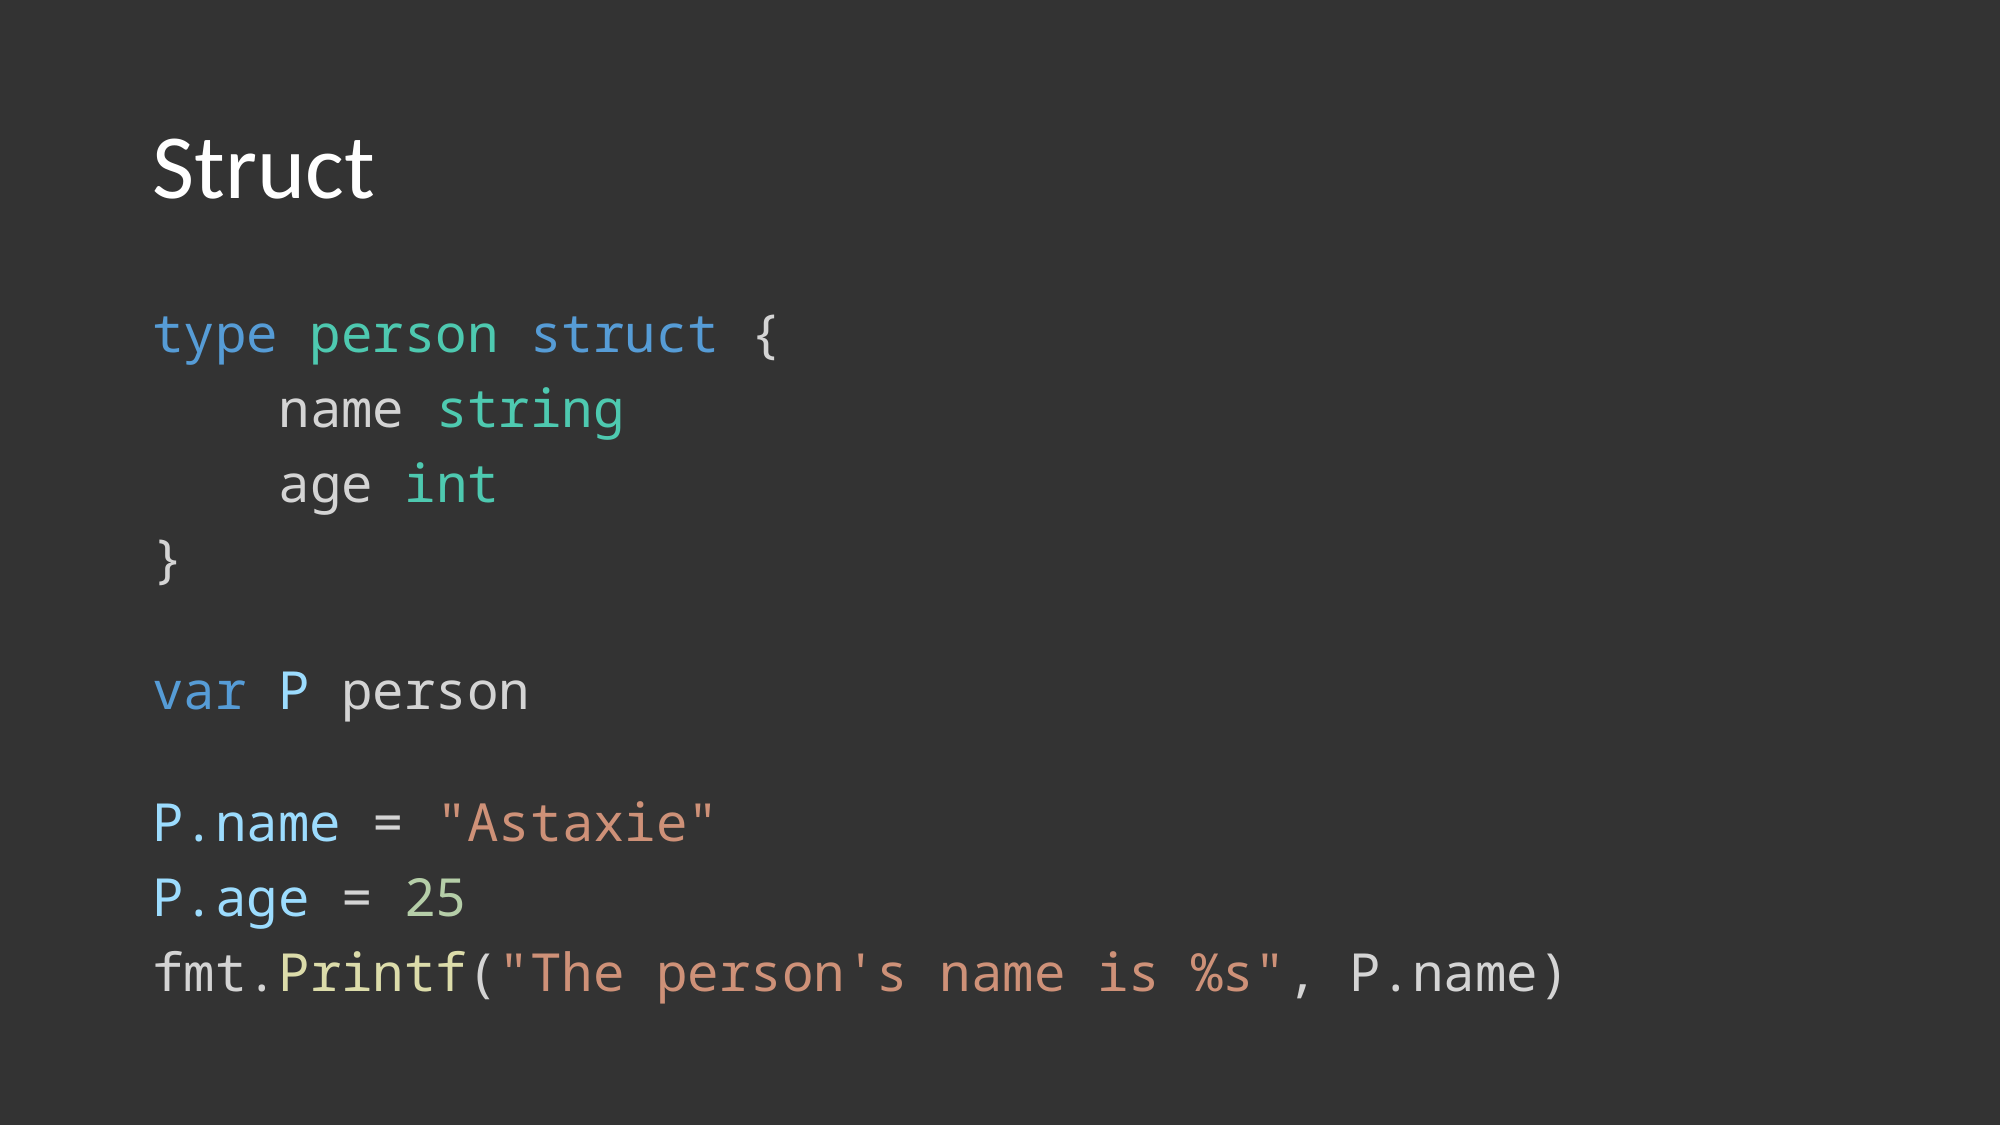

# Struct
type person struct {
    name string
    age int
}
var P person
P.name = "Astaxie"
P.age = 25
fmt.Printf("The person's name is %s", P.name)